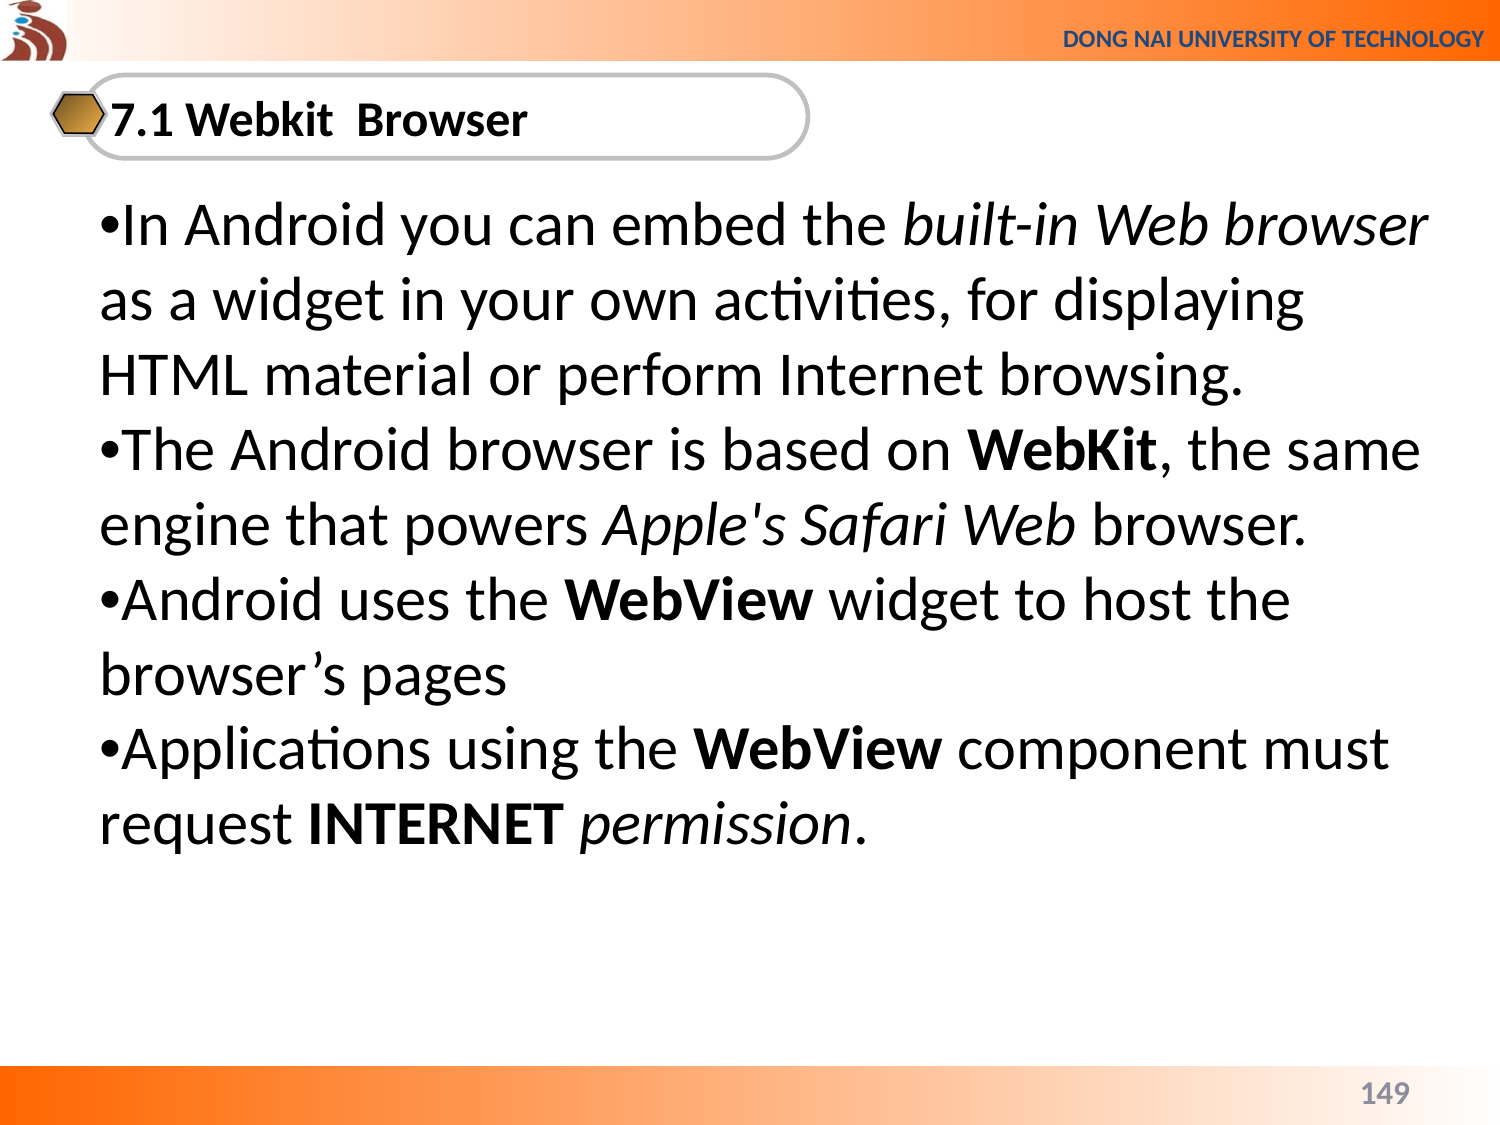

7.1 Webkit  Browser

•In Android you can embed the built-in Web browser as a widget in your own activities, for displaying HTML material or perform Internet browsing.
•The Android browser is based on WebKit, the same engine that powers Apple's Safari Web browser.
•Android uses the WebView widget to host the browser’s pages
•Applications using the WebView component must request INTERNET permission.
149